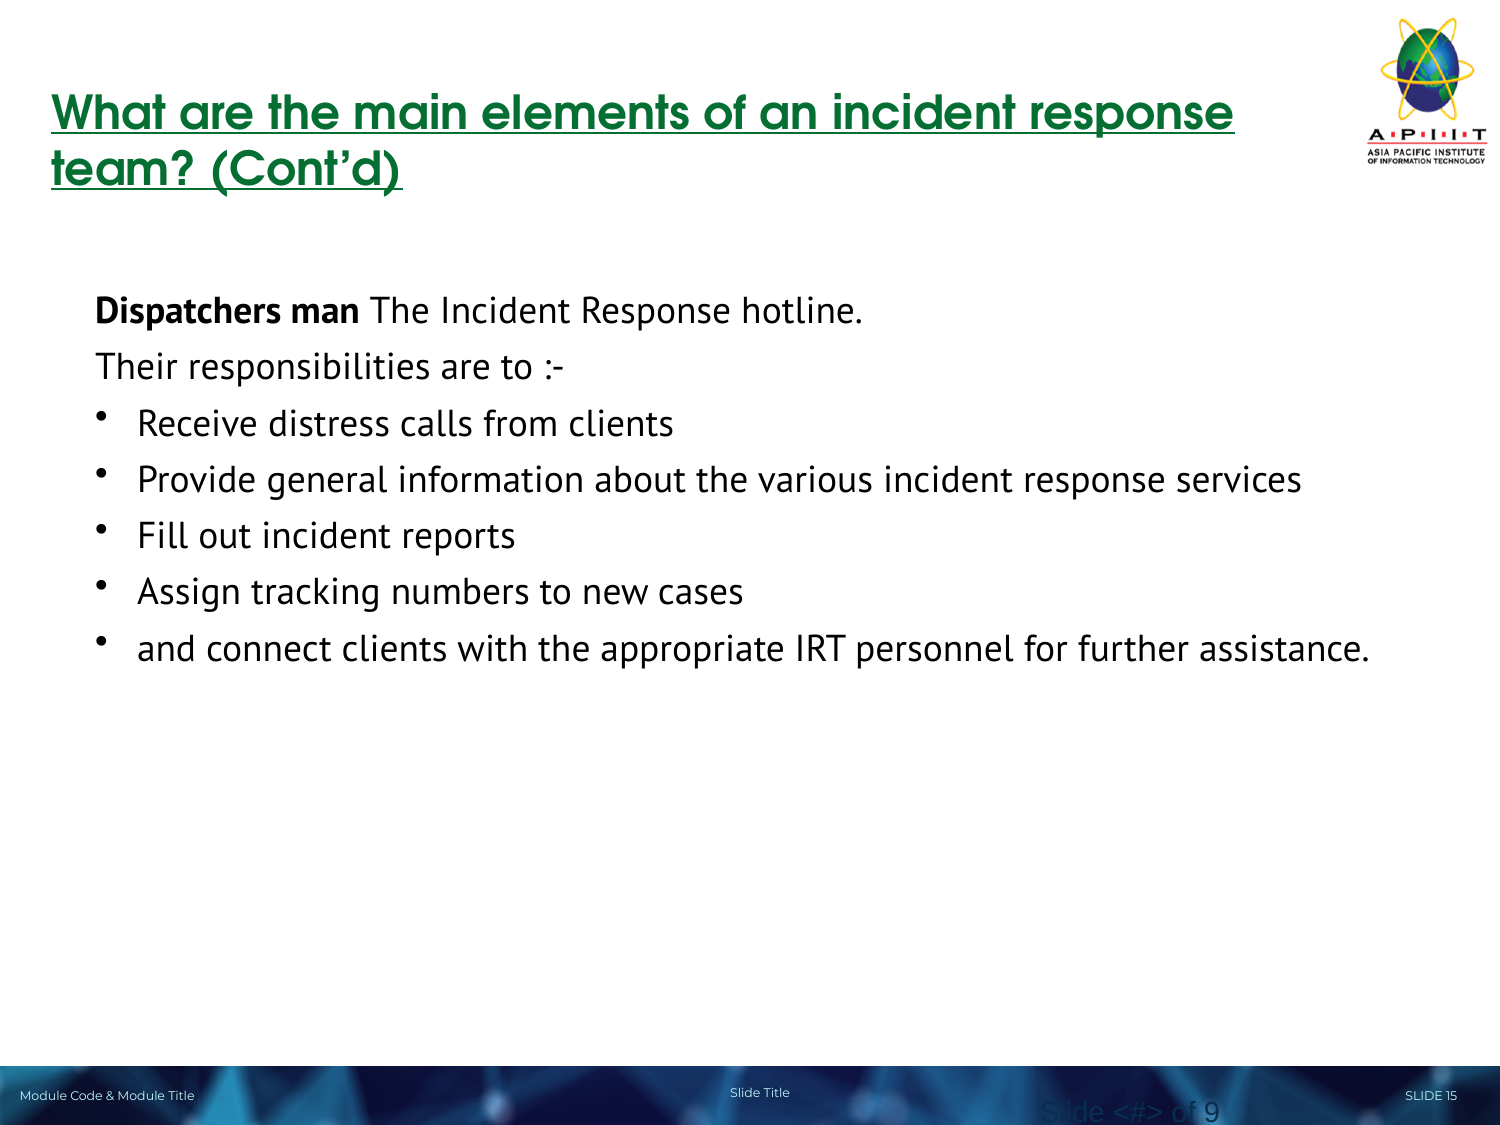

# What are the main elements of an incident response team? (Cont’d)
Dispatchers man The Incident Response hotline.
Their responsibilities are to :-
Receive distress calls from clients
Provide general information about the various incident response services
Fill out incident reports
Assign tracking numbers to new cases
and connect clients with the appropriate IRT personnel for further assistance.
Slide <#> of 9